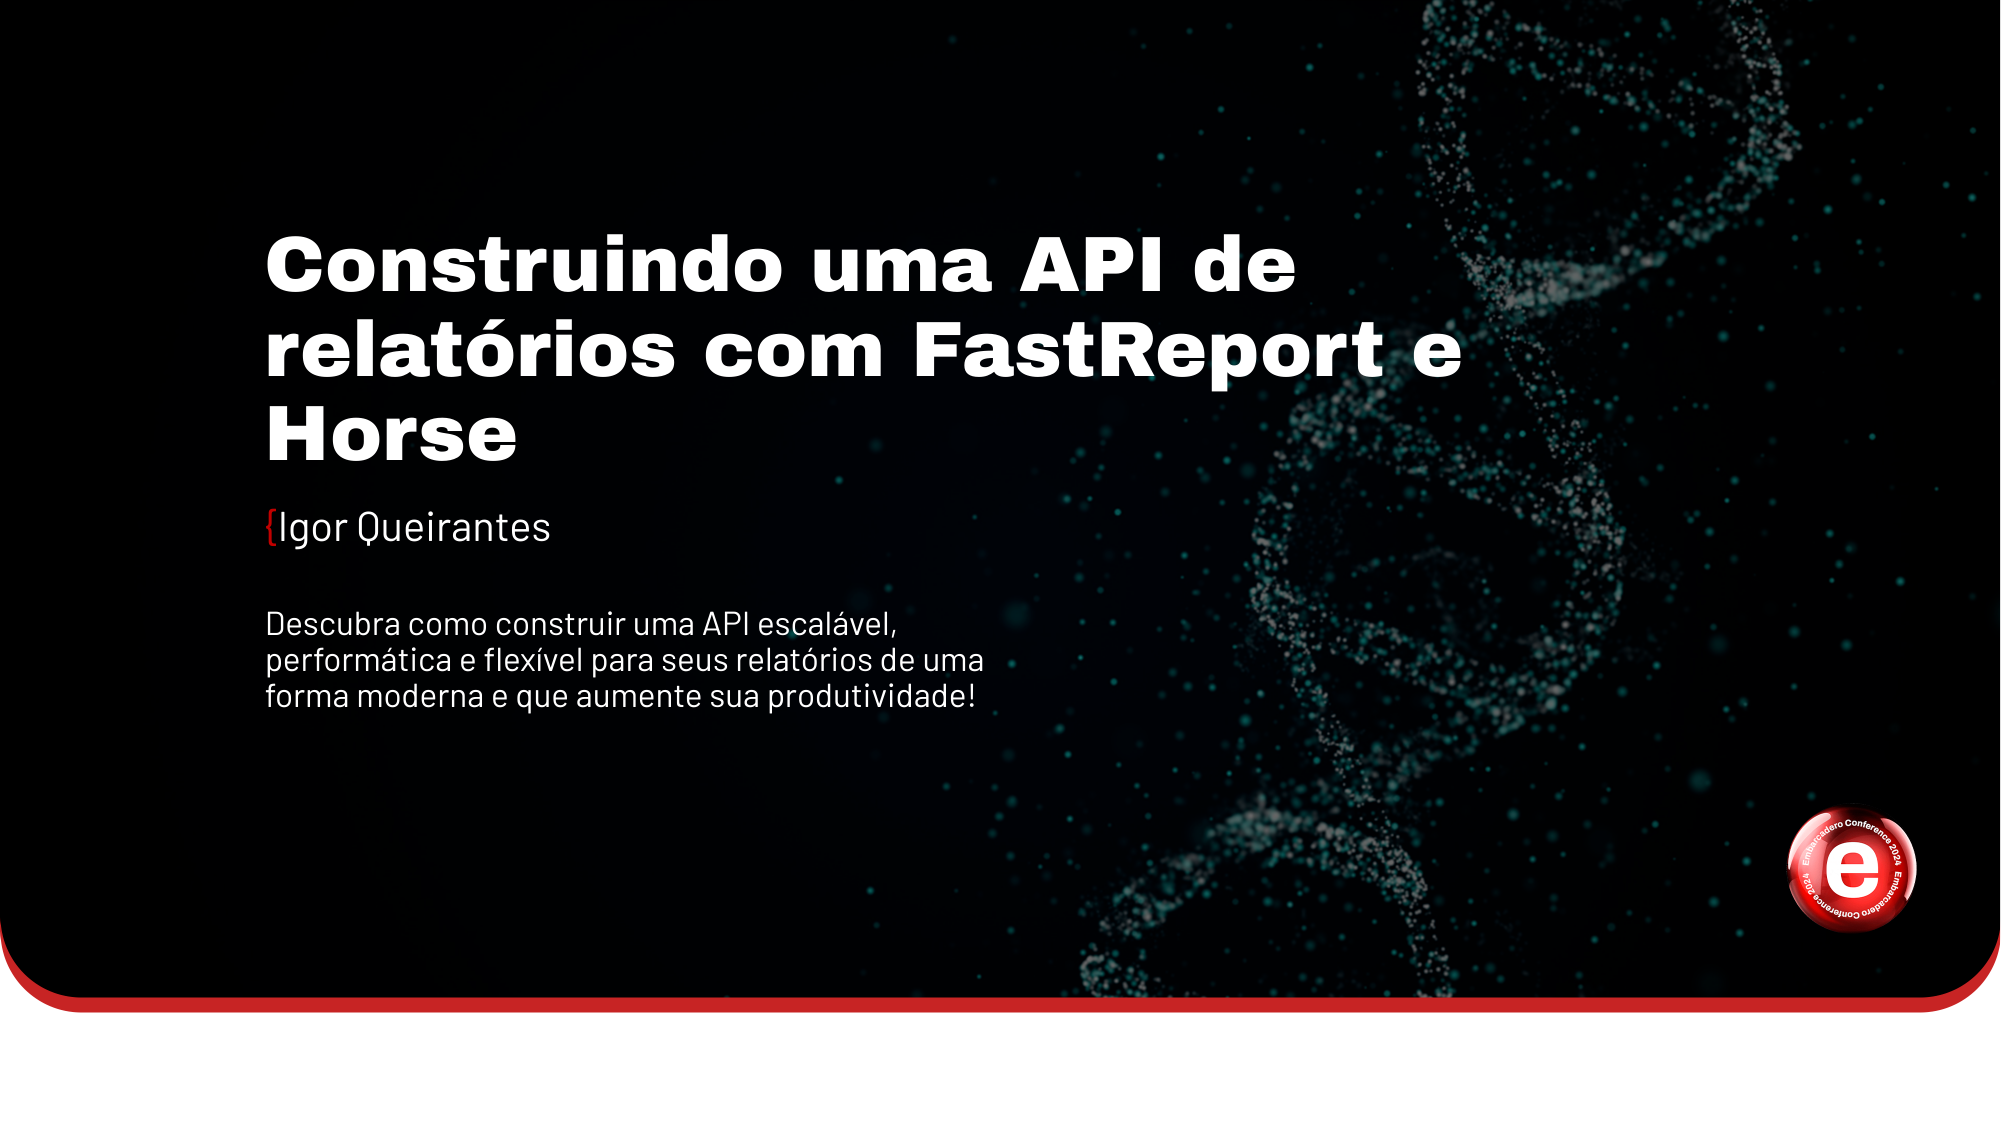

# Construindo uma API de relatórios com FastReport e Horse
{Igor Queirantes

Descubra como construir uma API escalável, performática e flexível para seus relatórios de uma forma moderna e que aumente sua produtividade!